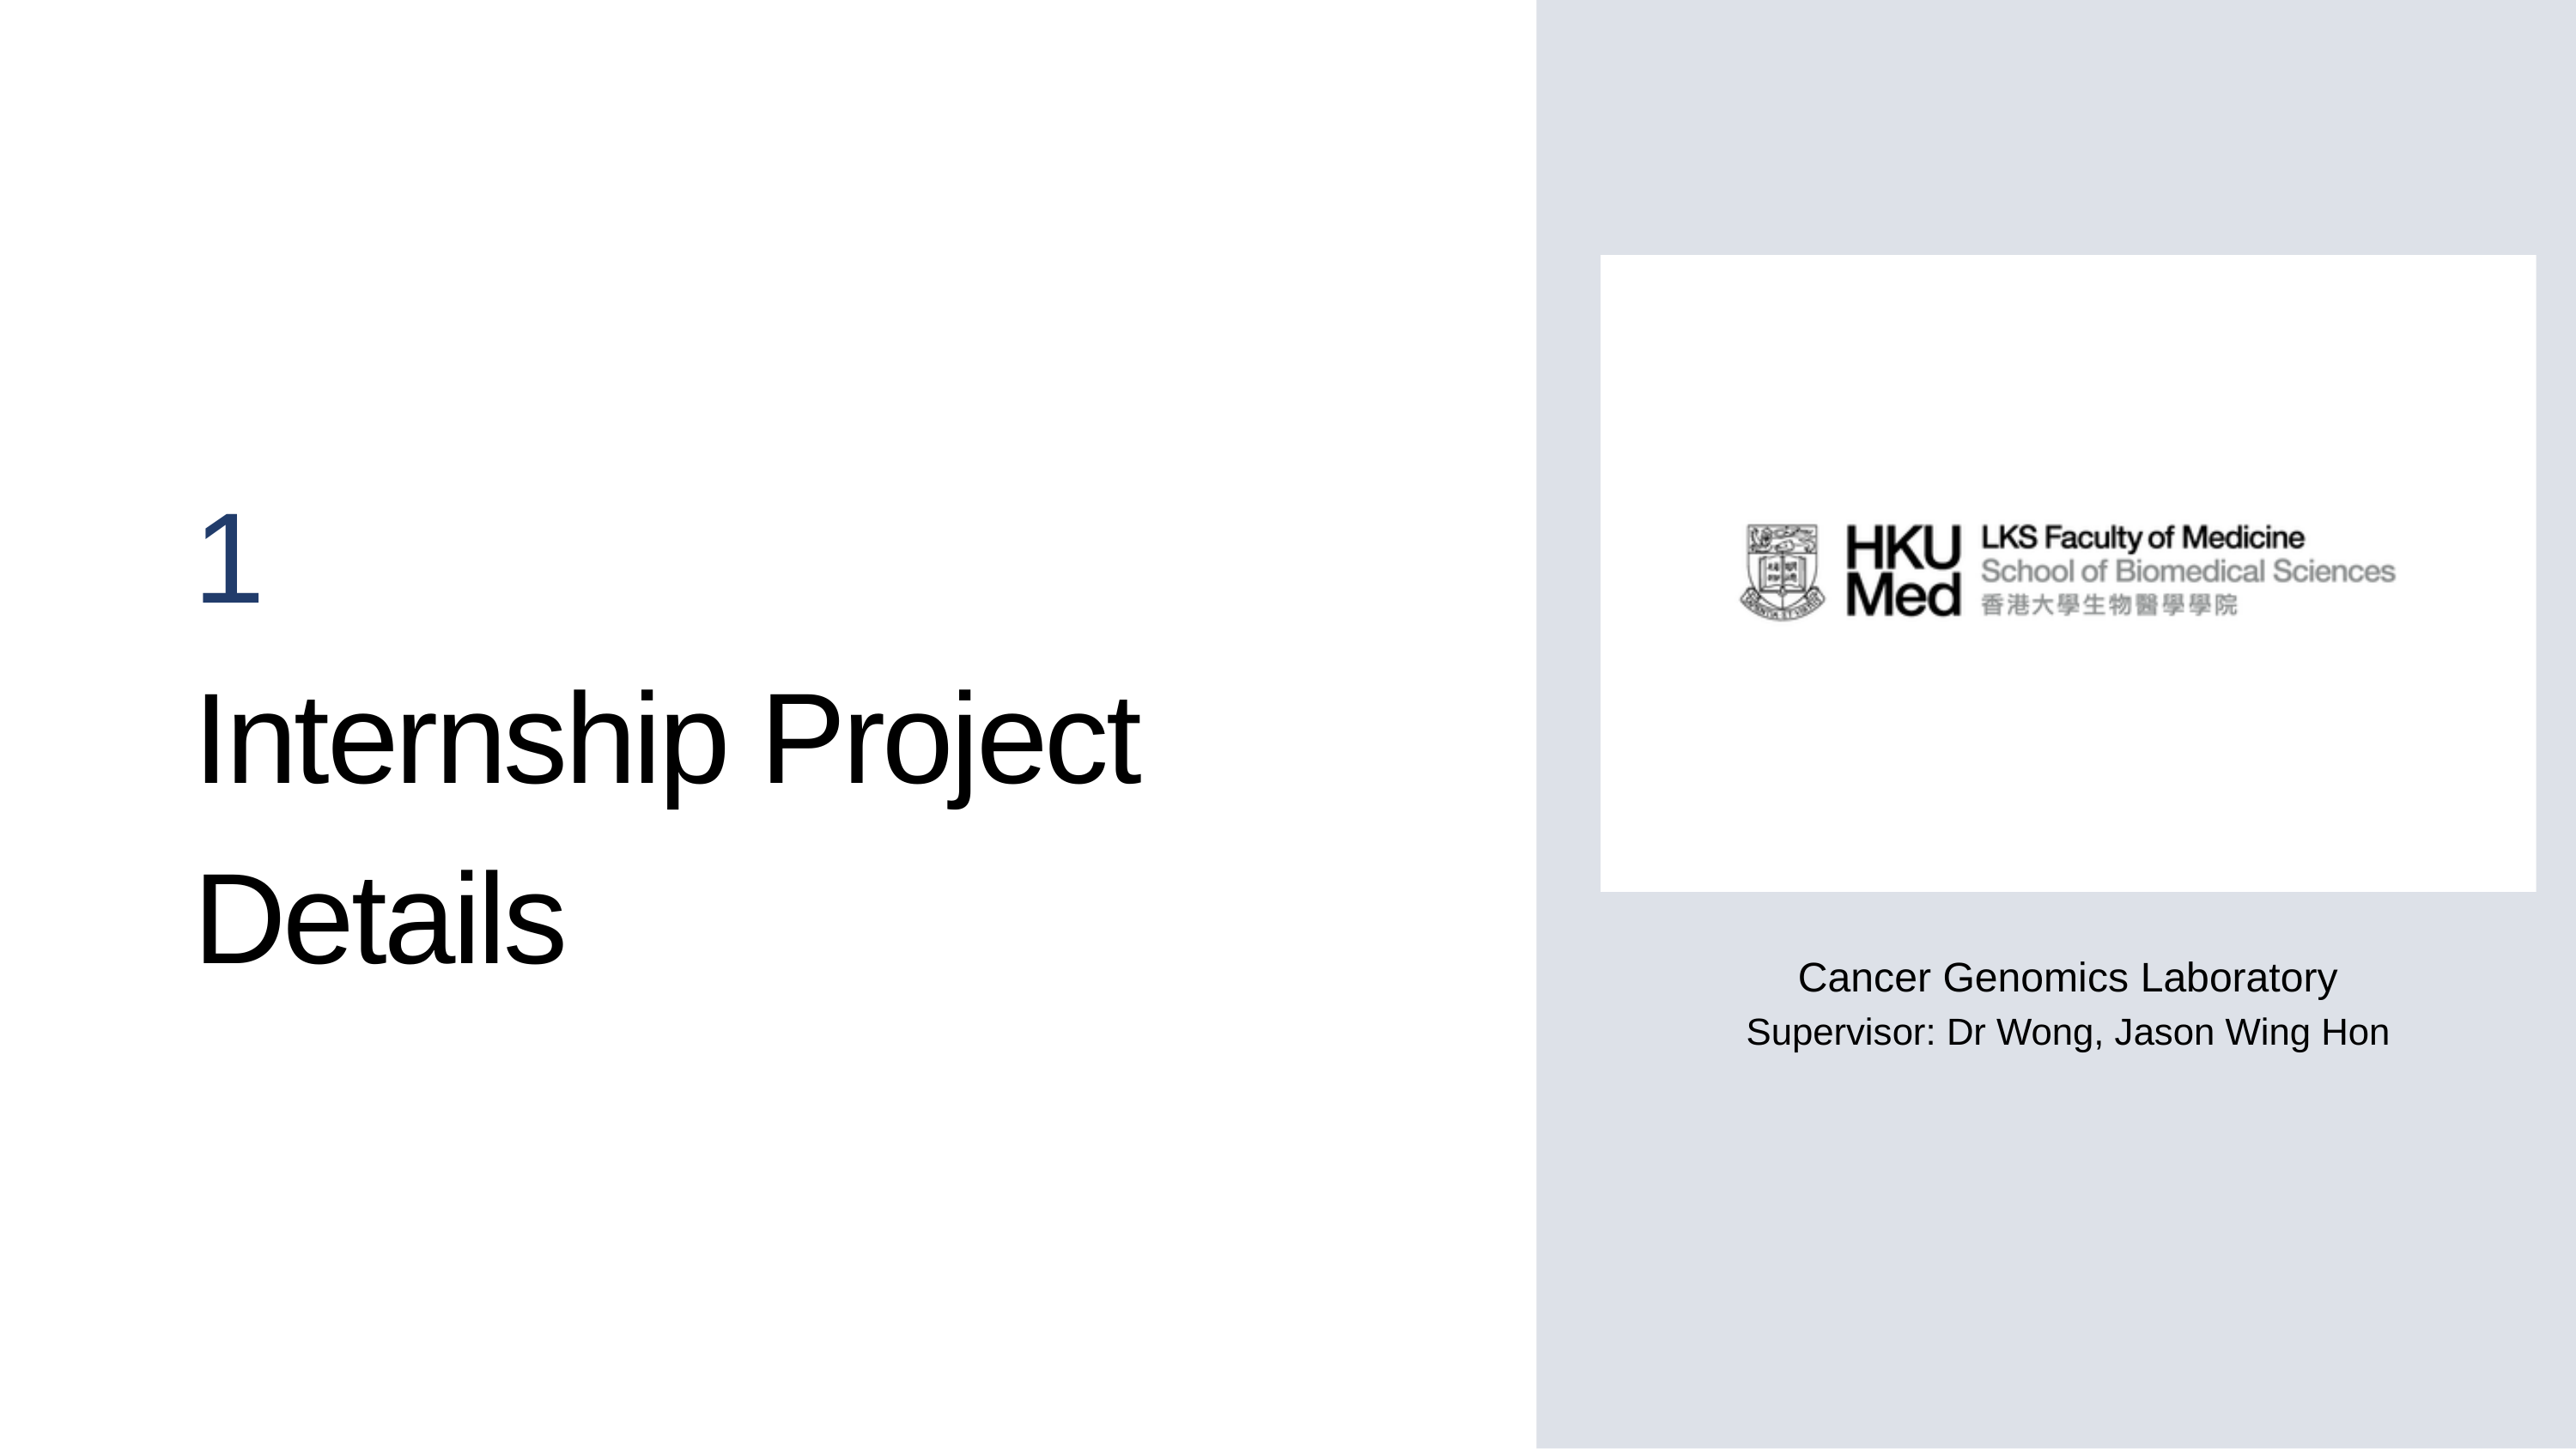

1
Internship Project Details
Cancer Genomics Laboratory
Supervisor: Dr Wong, Jason Wing Hon